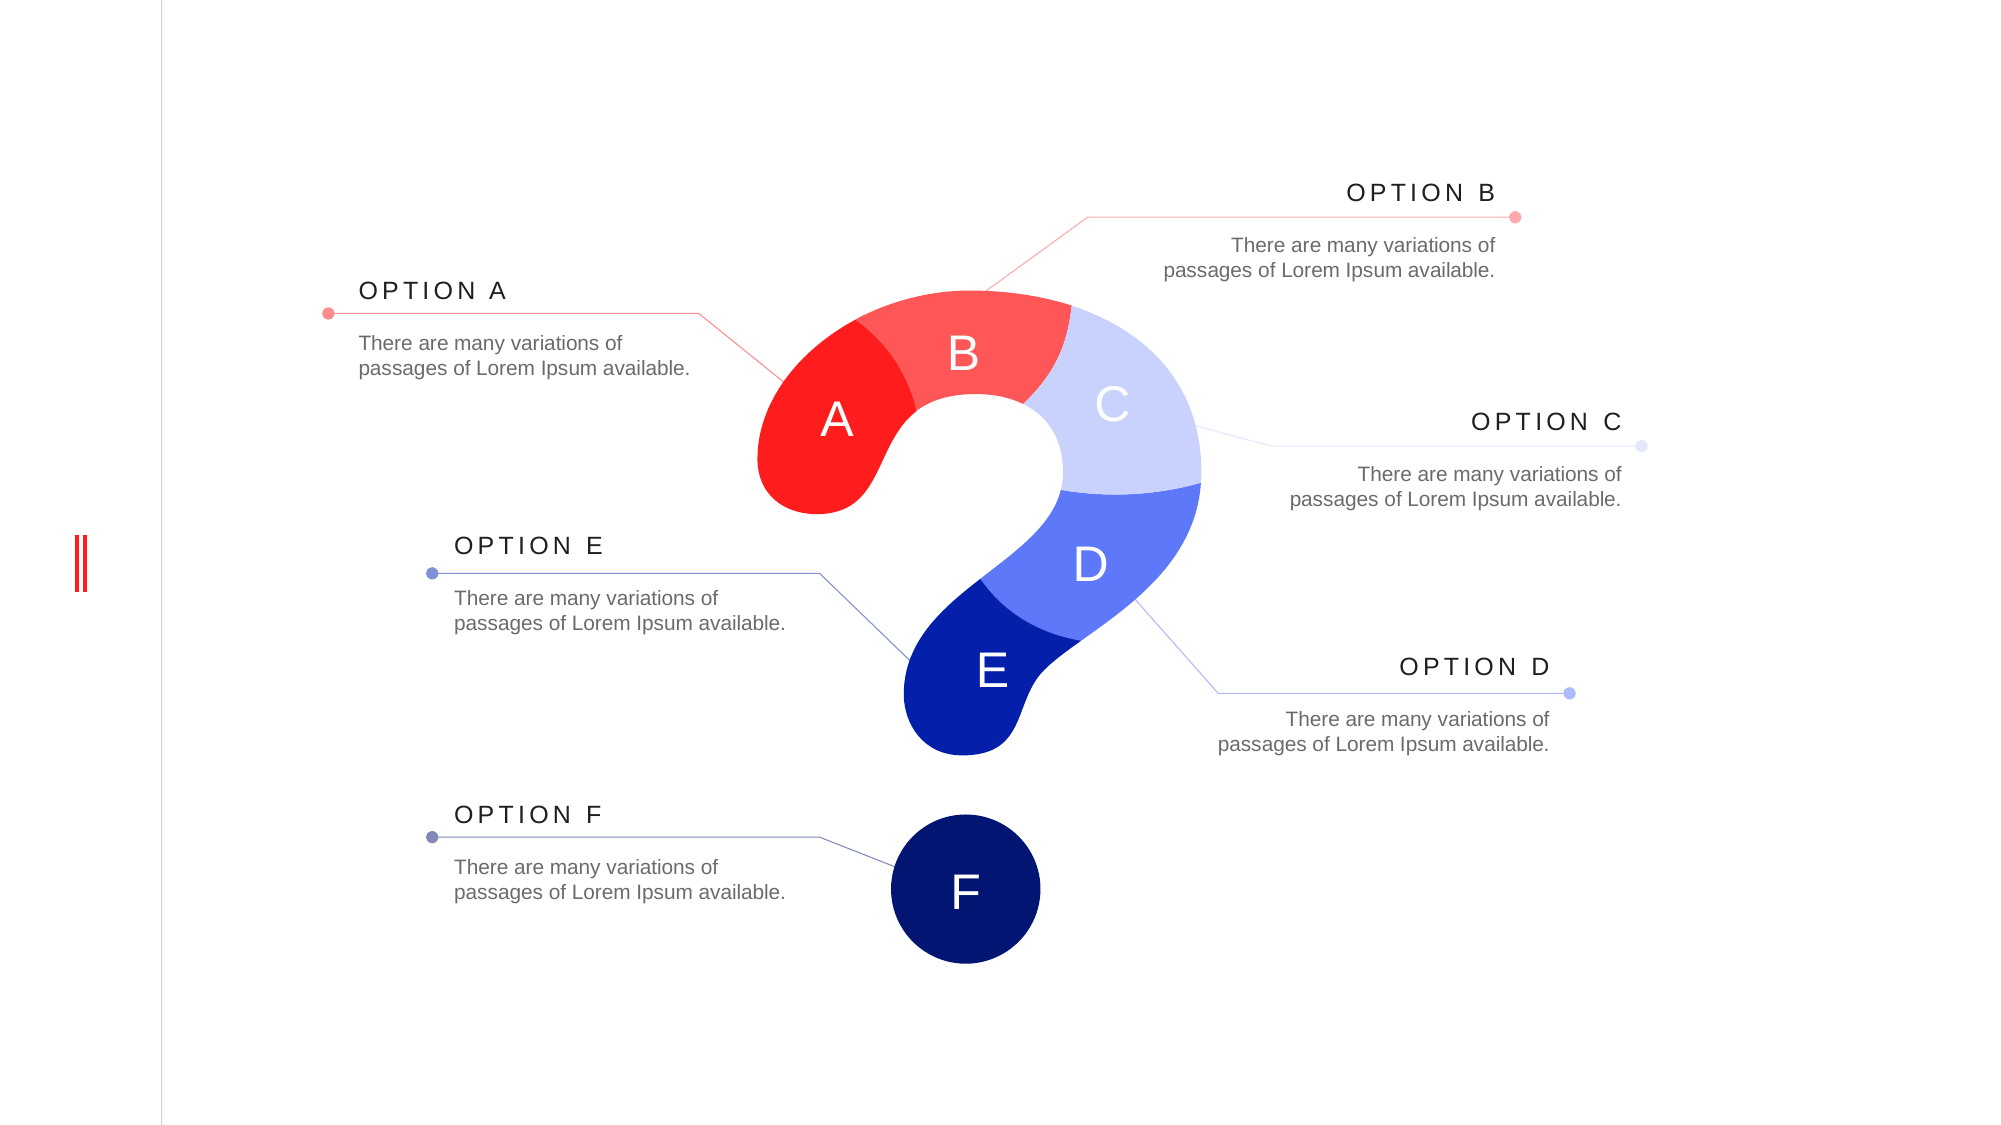

OPTION B
There are many variations of passages of Lorem Ipsum available.

OPTION A
There are many variations of passages of Lorem Ipsum available.
B
C

A
OPTION C
There are many variations of passages of Lorem Ipsum available.

D
OPTION E
There are many variations of passages of Lorem Ipsum available.

E

OPTION D
There are many variations of passages of Lorem Ipsum available.
OPTION F
There are many variations of passages of Lorem Ipsum available.
F